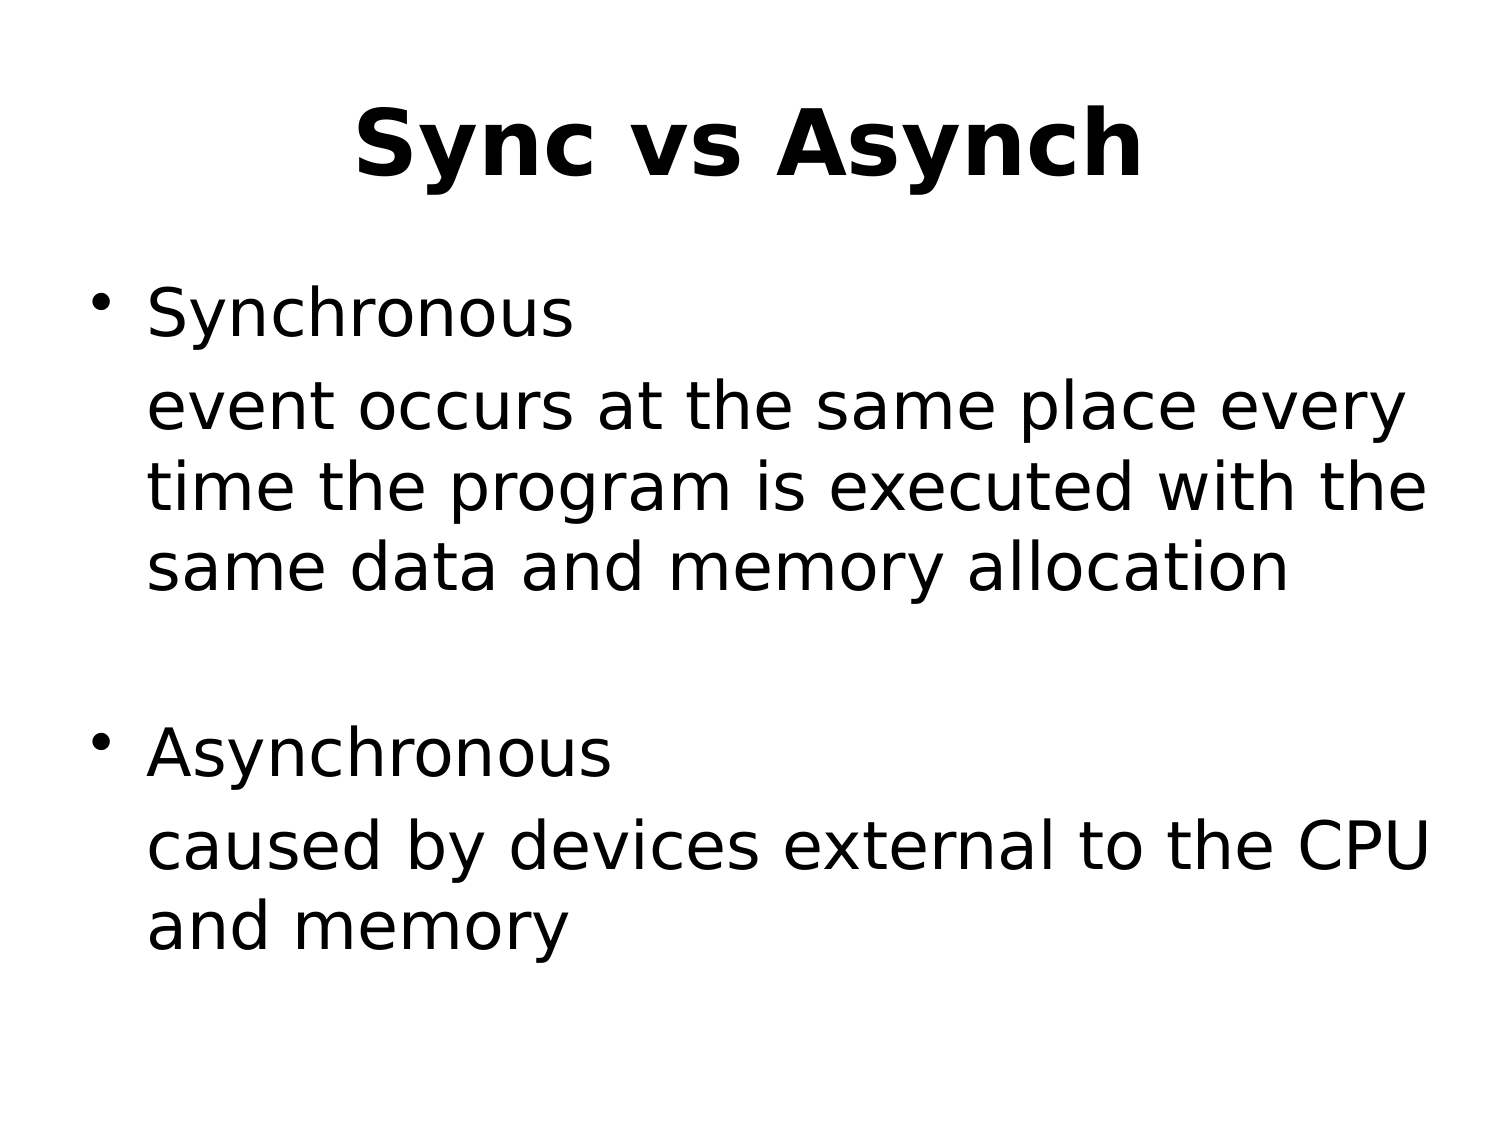

# Sync vs Asynch
Synchronous
	event occurs at the same place every time the program is executed with the same data and memory allocation

Asynchronous
	caused by devices external to the CPU and memory